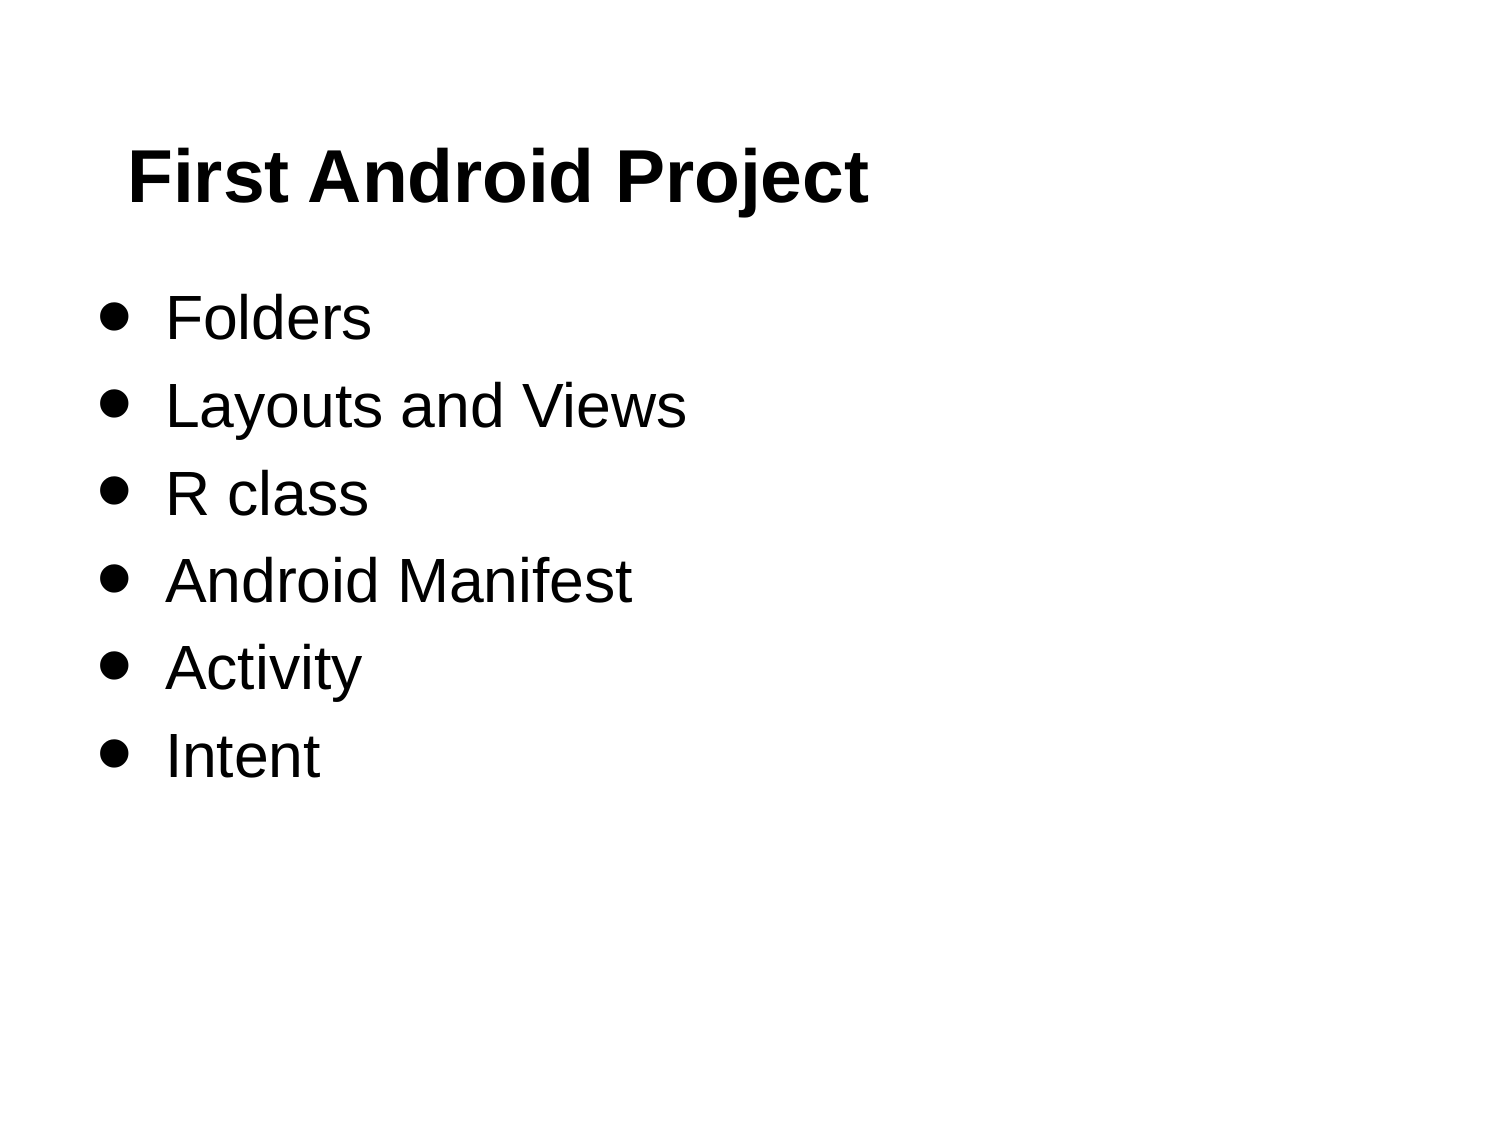

# First Android Project
Folders
Layouts and Views
R class
Android Manifest
Activity
Intent